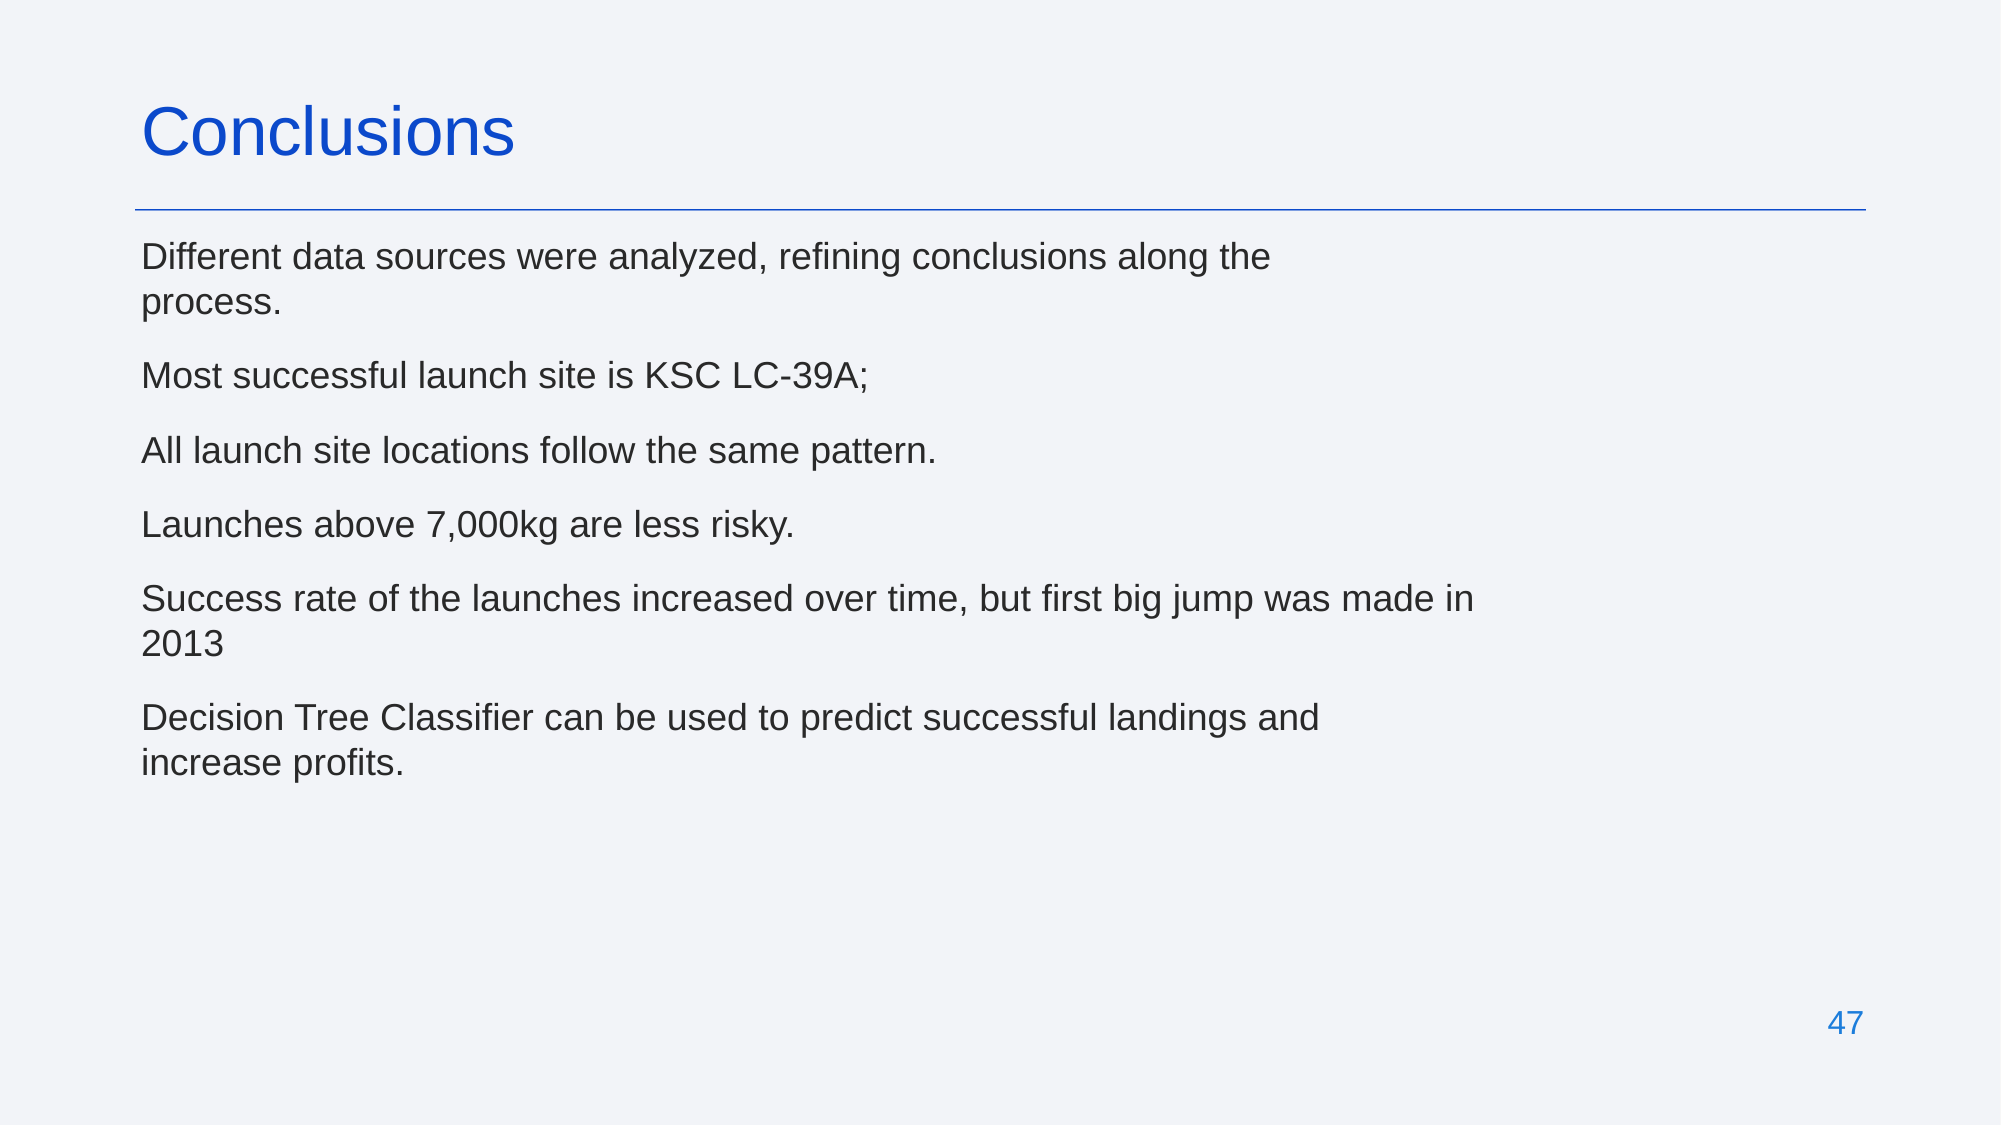

Conclusions
Different data sources were analyzed, refining conclusions along the
process.
Most successful launch site is KSC LC-39A;
All launch site locations follow the same pattern.
Launches above 7,000kg are less risky.
Success rate of the launches increased over time, but first big jump was made in 2013
Decision Tree Classifier can be used to predict successful landings and
increase profits.
47